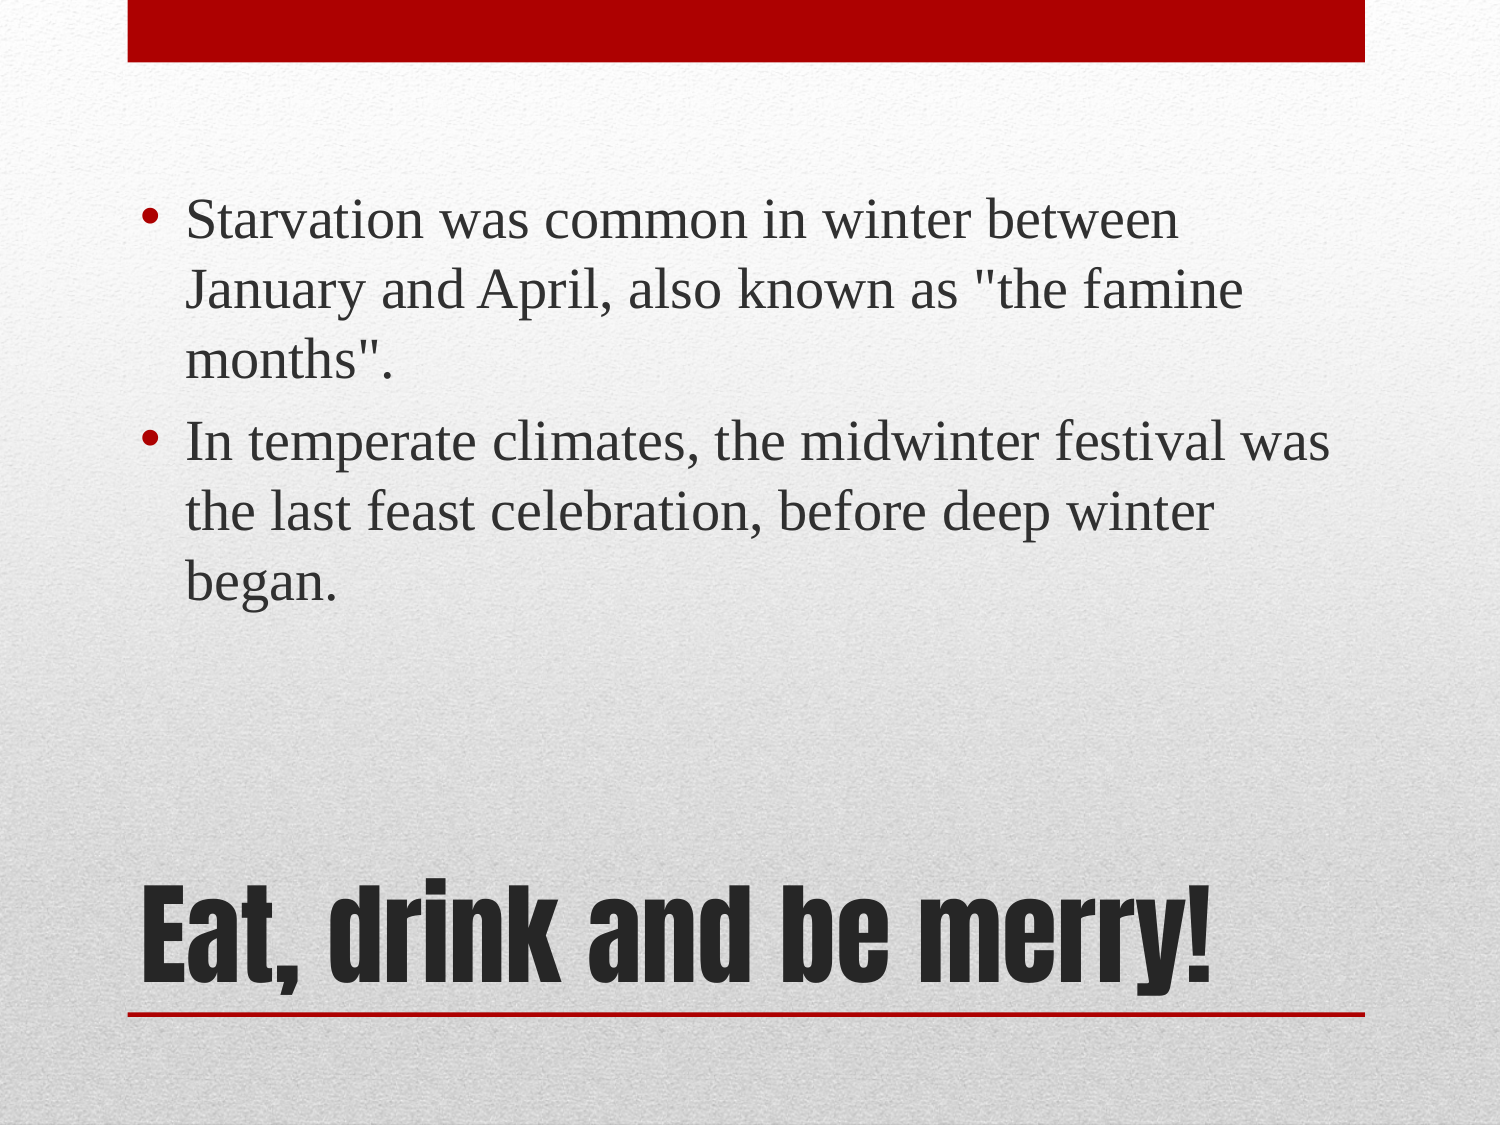

Starvation was common in winter between January and April, also known as "the famine months".
In temperate climates, the midwinter festival was the last feast celebration, before deep winter began.

# Eat, drink and be merry!